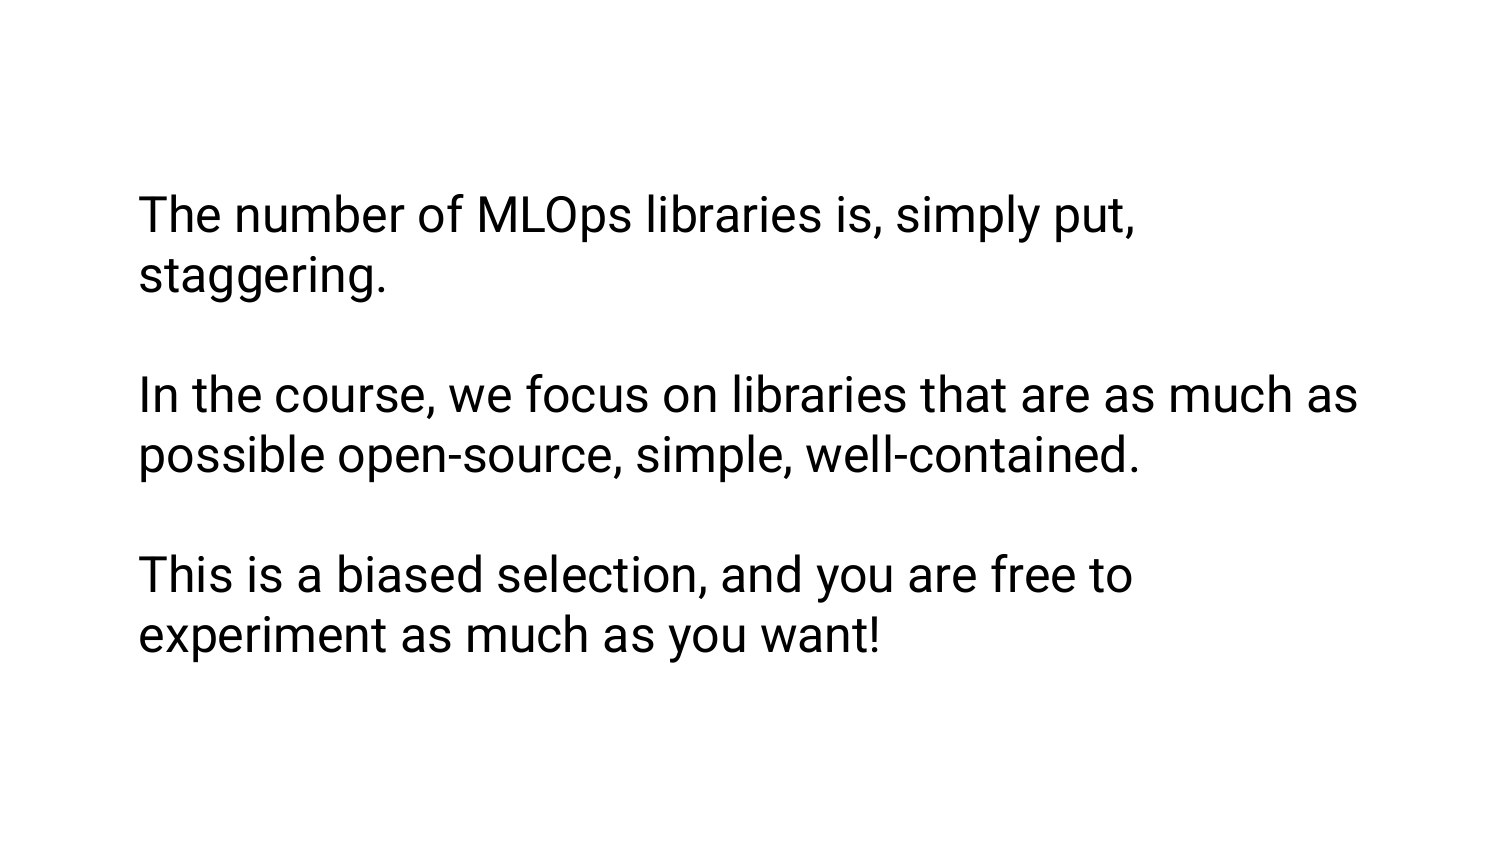

The number of MLOps libraries is, simply put, staggering.

In the course, we focus on libraries that are as much as possible open-source, simple, well-contained.

This is a biased selection, and you are free to experiment as much as you want!